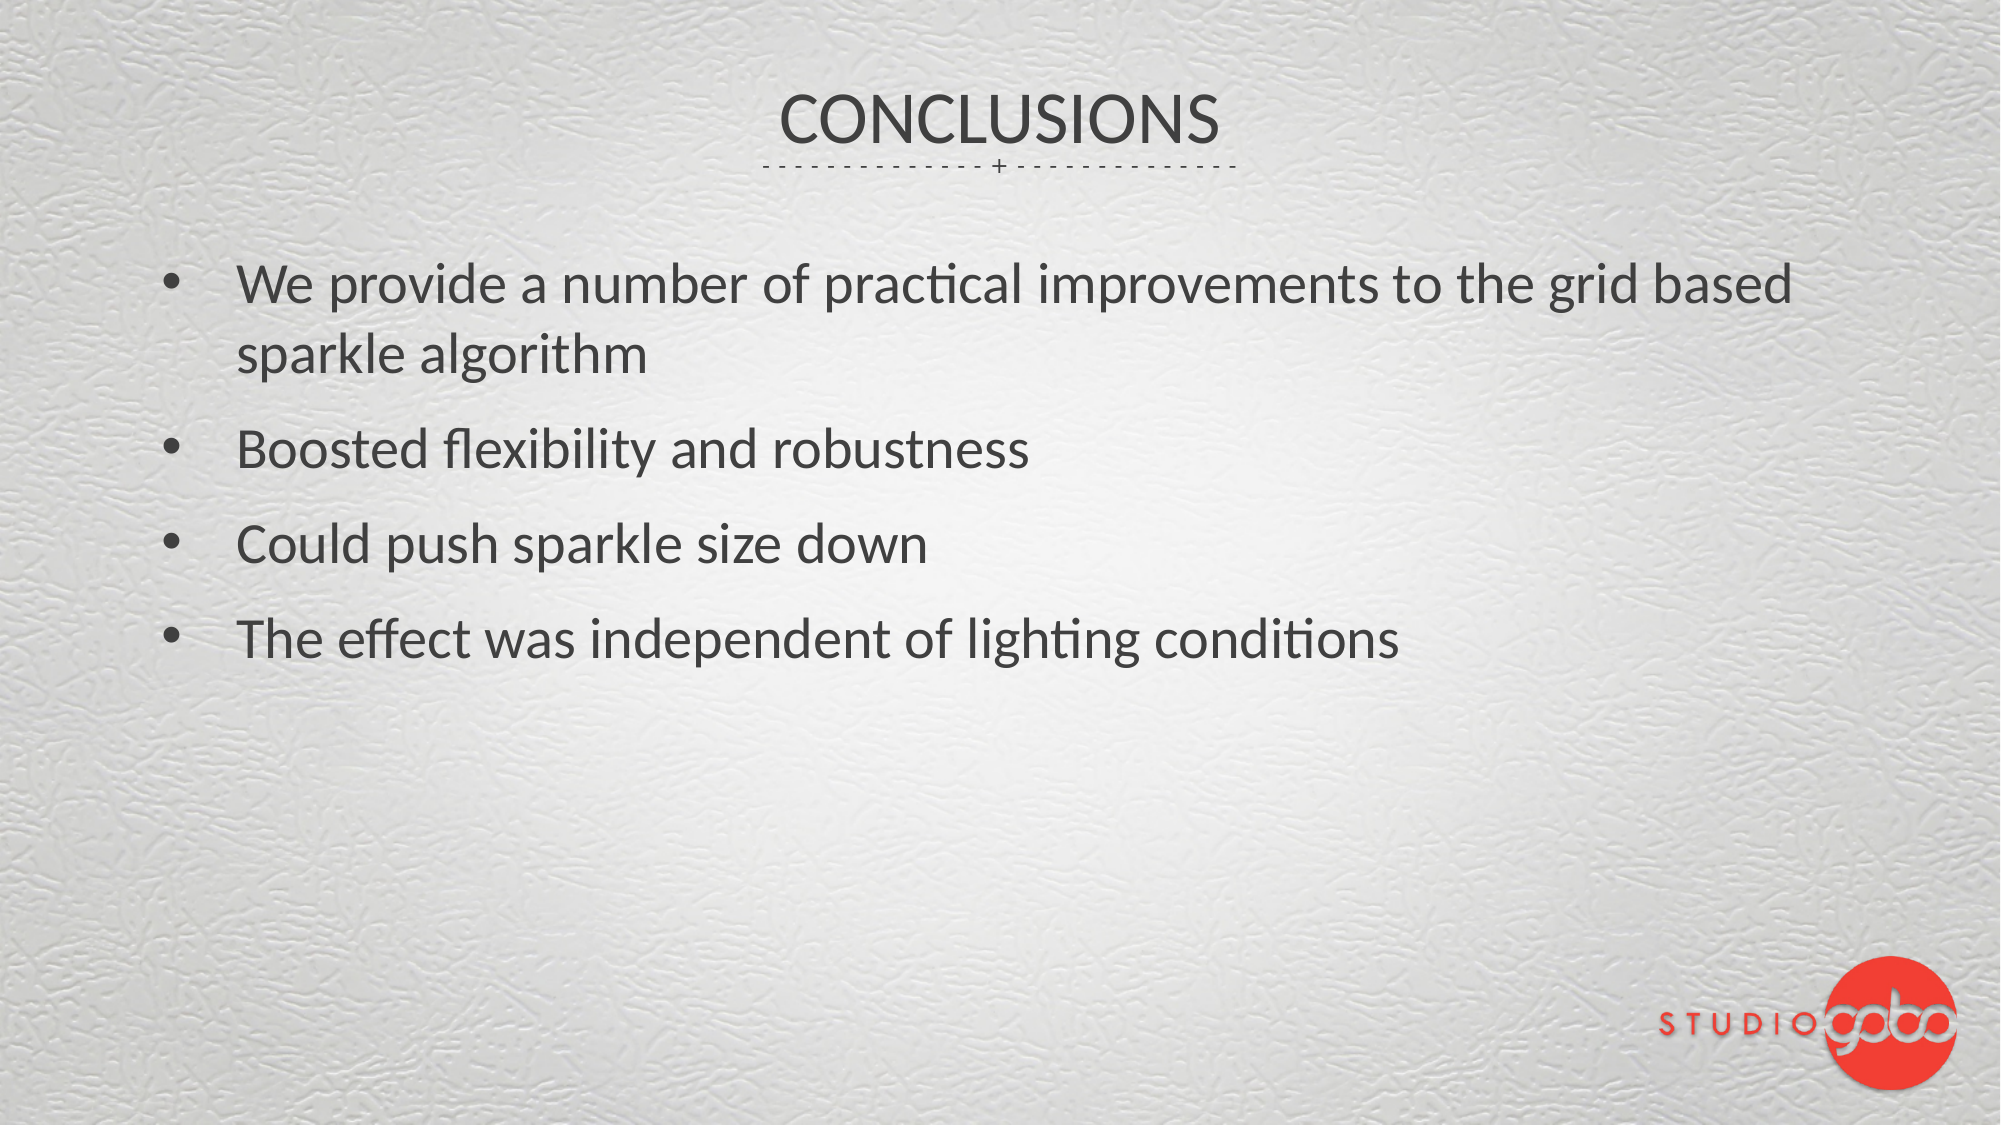

# Conclusions
We provide a number of practical improvements to the grid based sparkle algorithm
Boosted flexibility and robustness
Could push sparkle size down
The effect was independent of lighting conditions